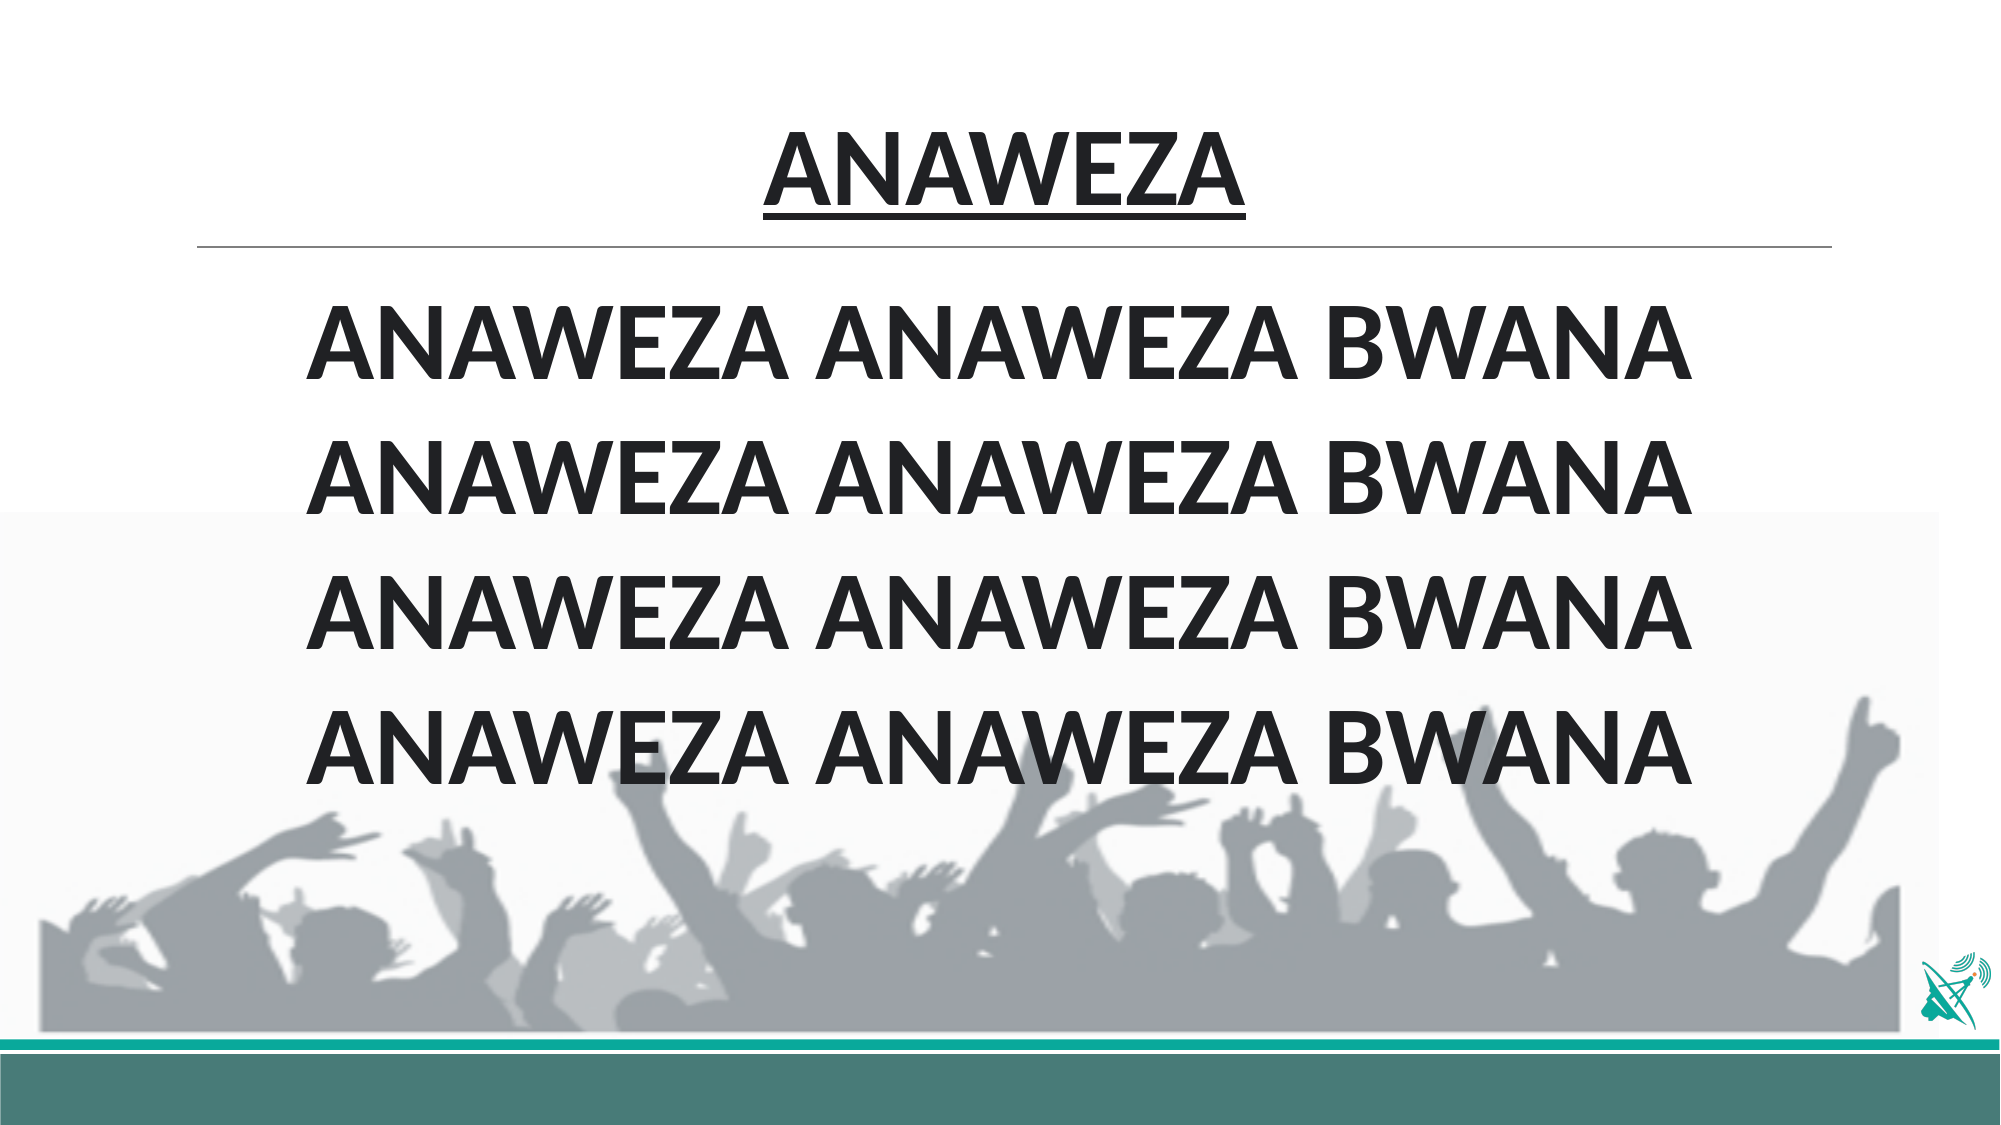

# ANAWEZA
ANAWEZA ANAWEZA BWANA
ANAWEZA ANAWEZA BWANA
ANAWEZA ANAWEZA BWANA
ANAWEZA ANAWEZA BWANA